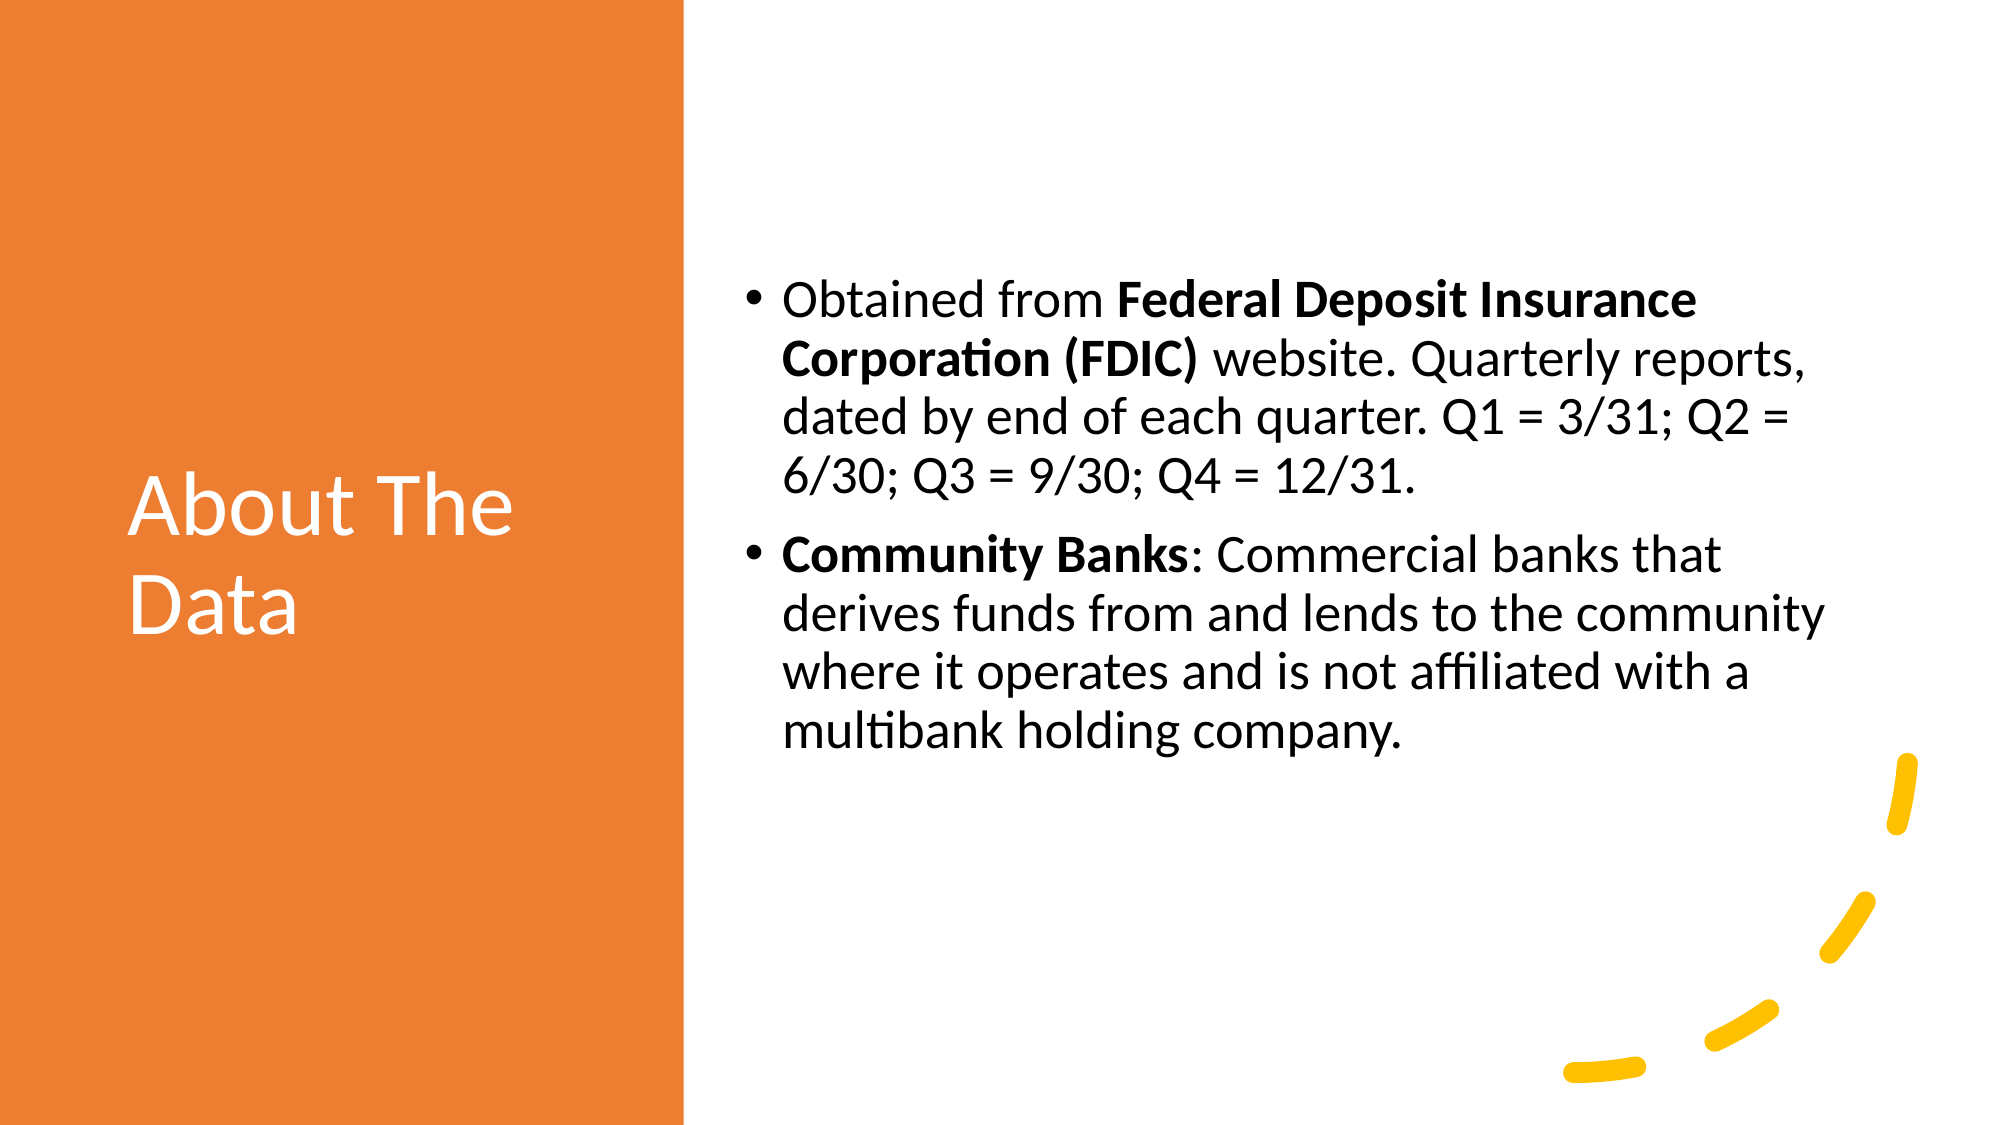

# About The Data
Obtained from Federal Deposit Insurance Corporation (FDIC) website. Quarterly reports, dated by end of each quarter. Q1 = 3/31; Q2 = 6/30; Q3 = 9/30; Q4 = 12/31.
Community Banks: Commercial banks that derives funds from and lends to the community where it operates and is not affiliated with a multibank holding company.